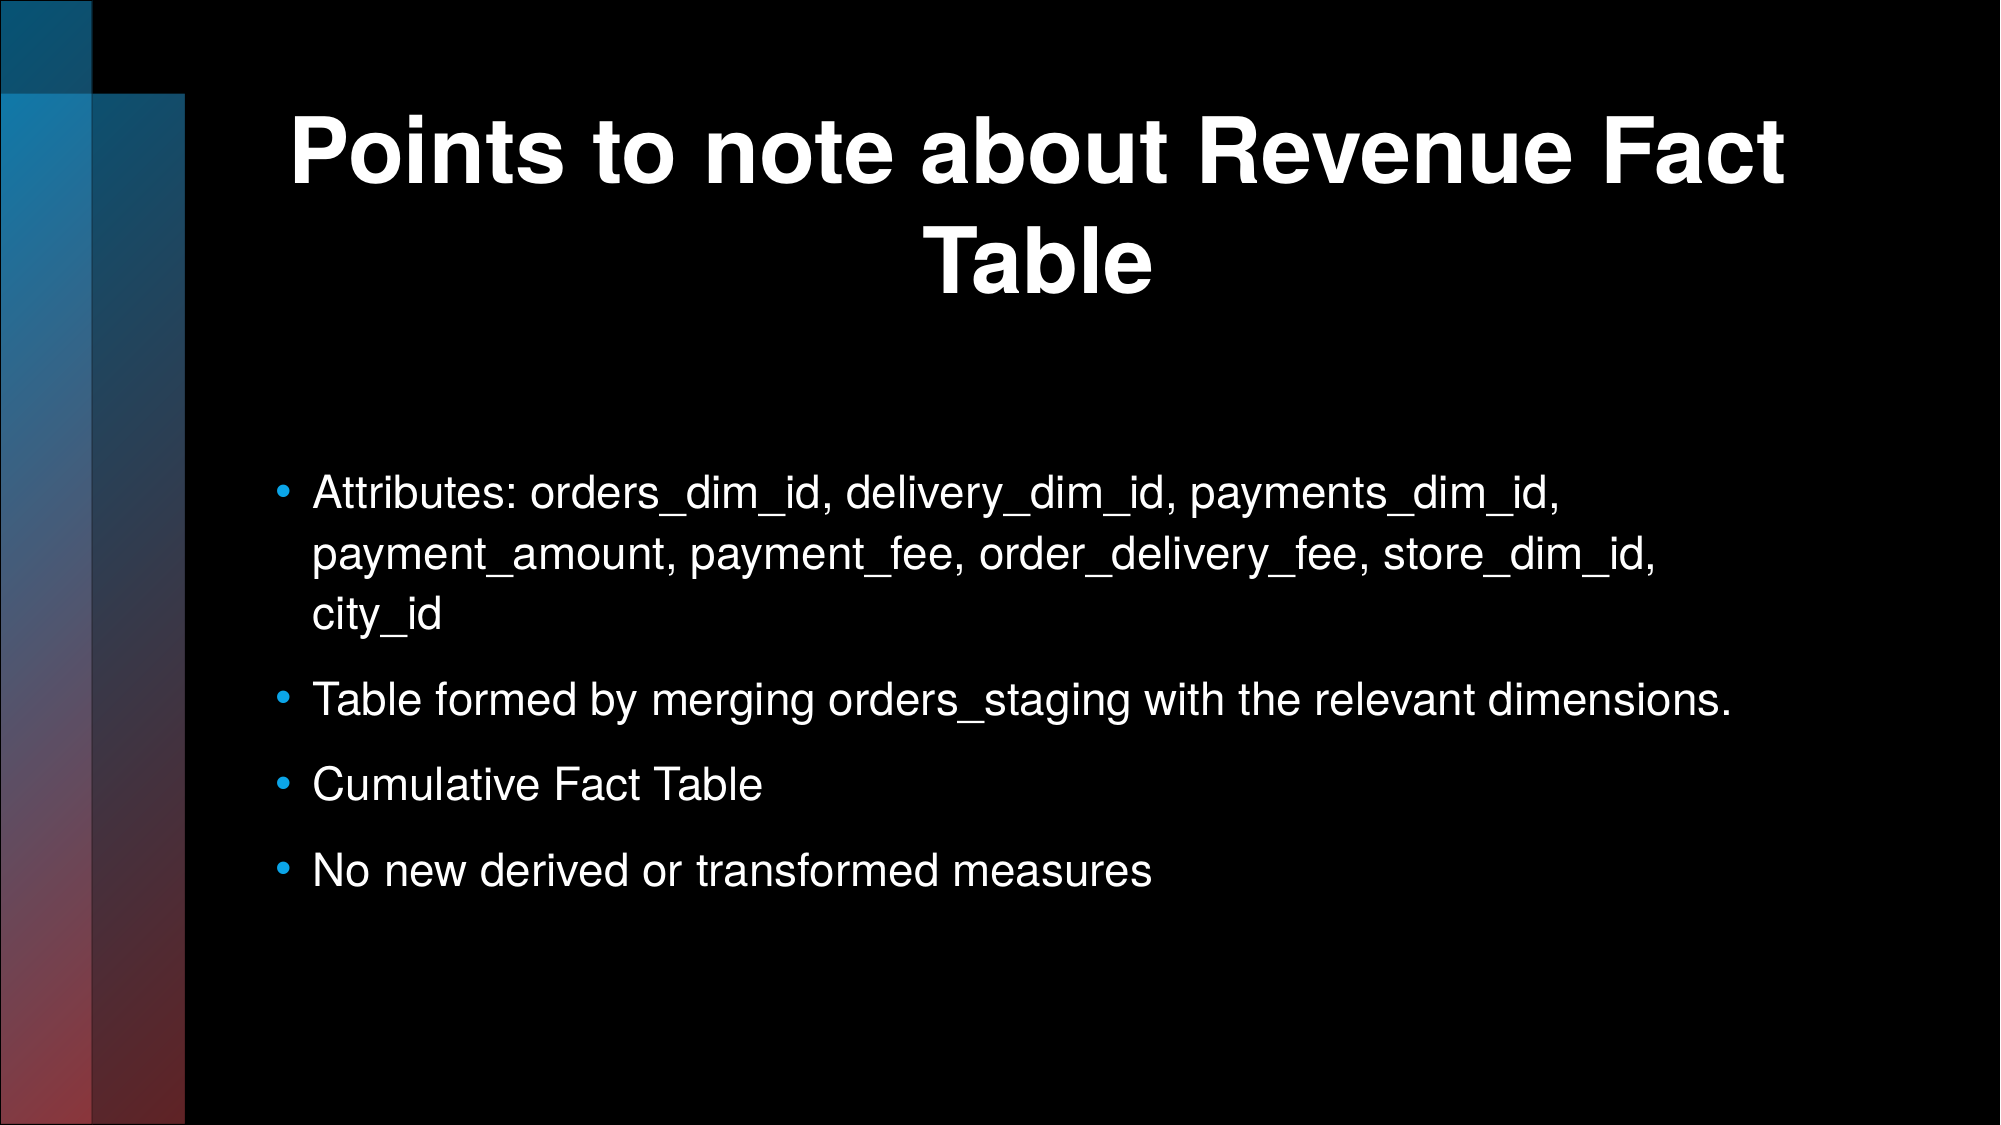

# Points to note about Revenue Fact Table
Attributes: orders_dim_id, delivery_dim_id, payments_dim_id, payment_amount, payment_fee, order_delivery_fee, store_dim_id, city_id
Table formed by merging orders_staging with the relevant dimensions.
Cumulative Fact Table
No new derived or transformed measures